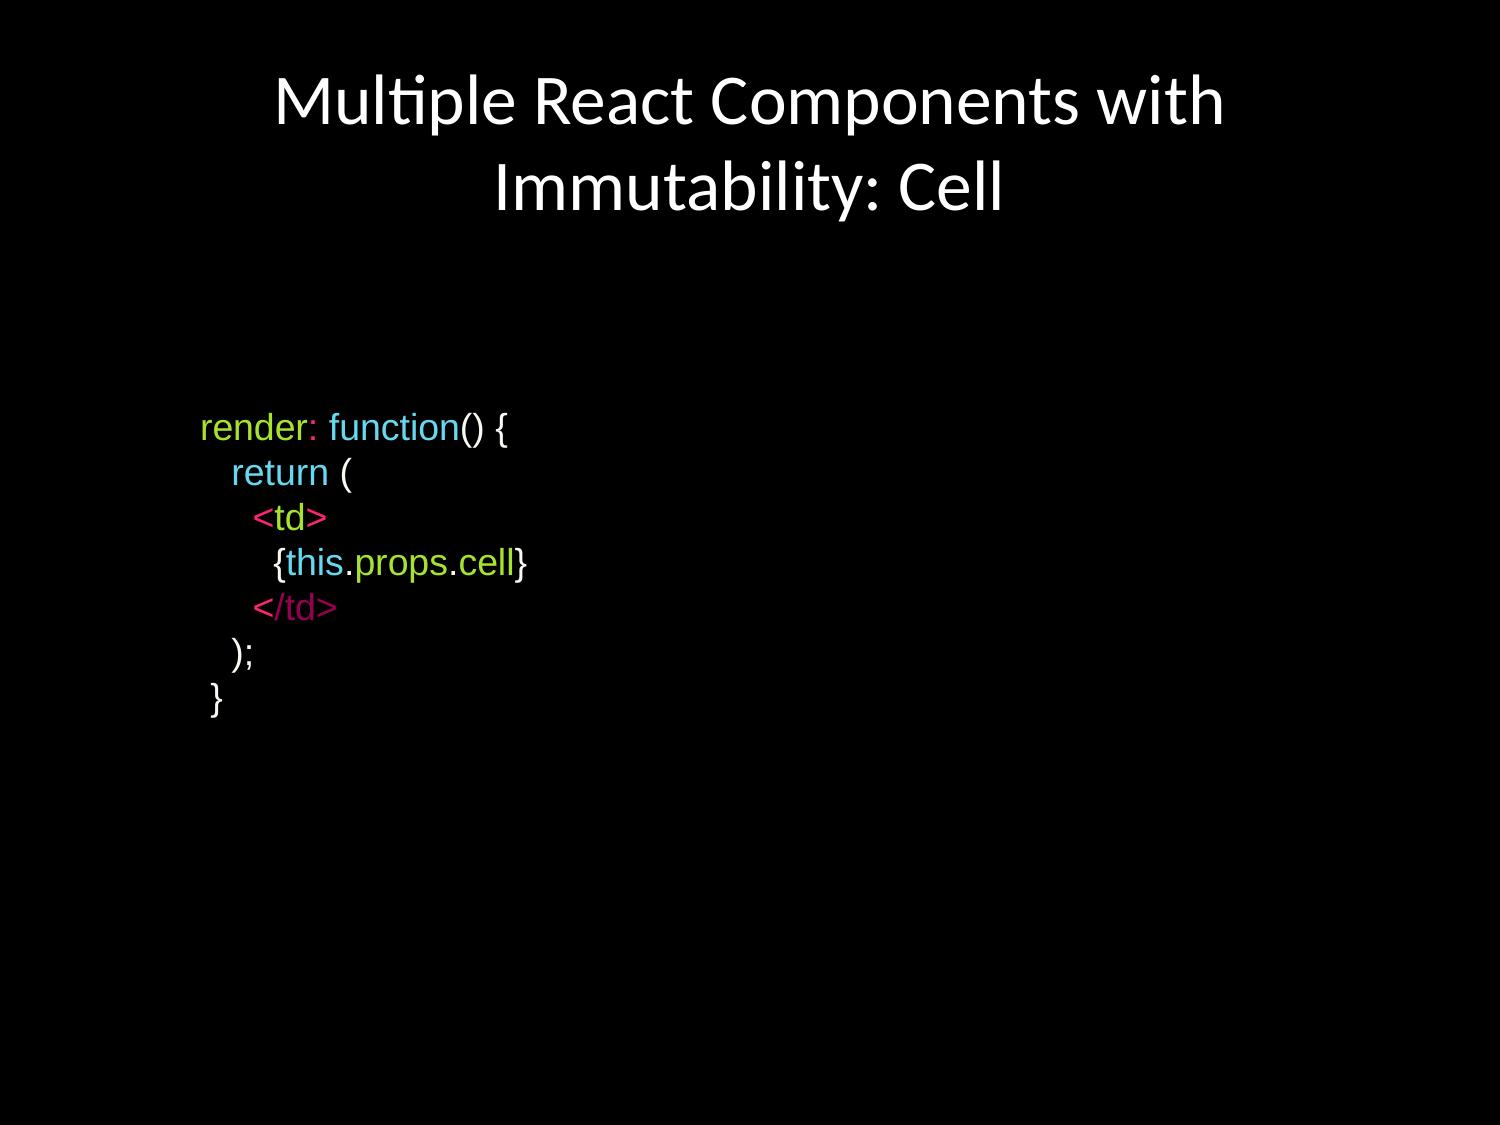

# Multiple React Components with Immutability: Cell
 render: function() {
    return (
      <td>
        {this.props.cell}
      </td>
    );
  }